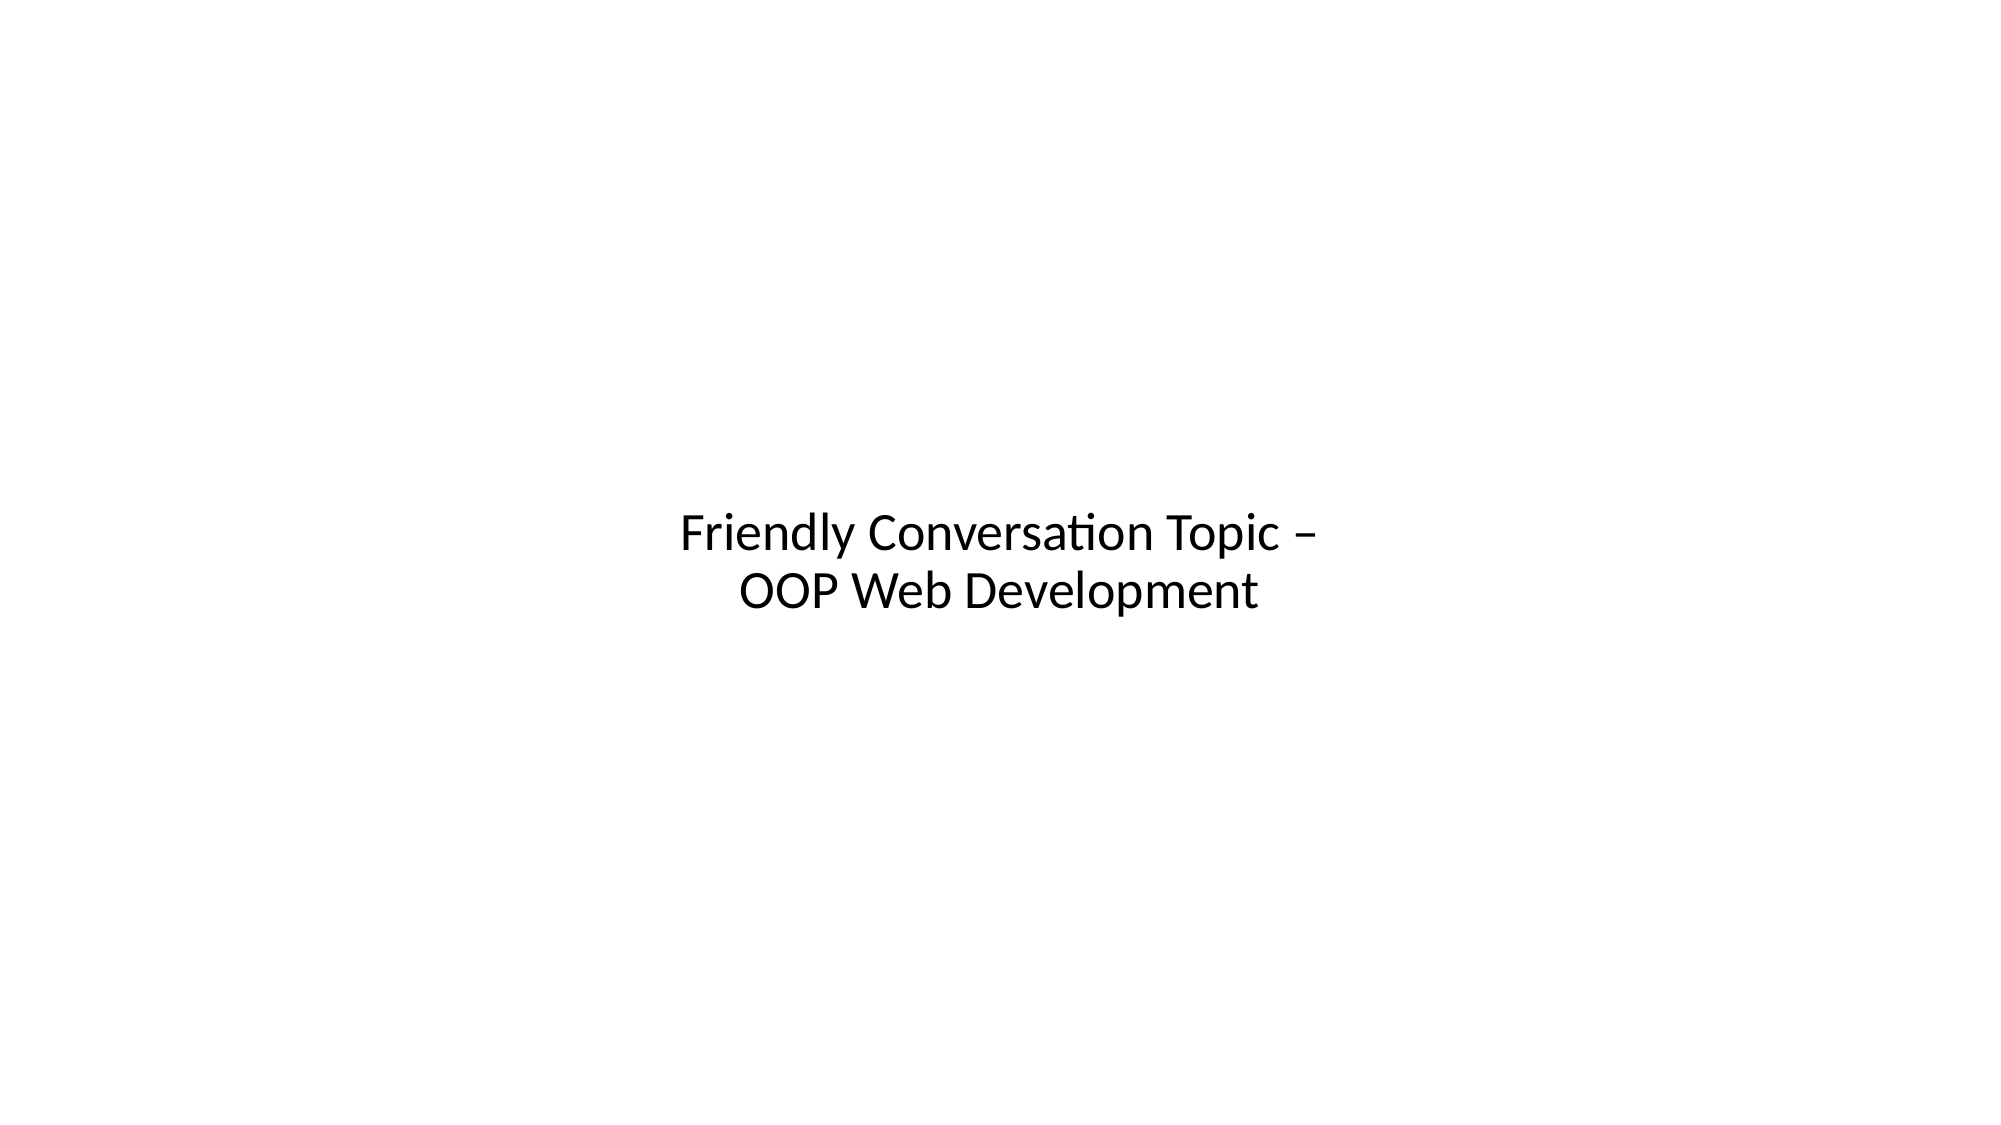

# Friendly Conversation Topic – OOP Web Development